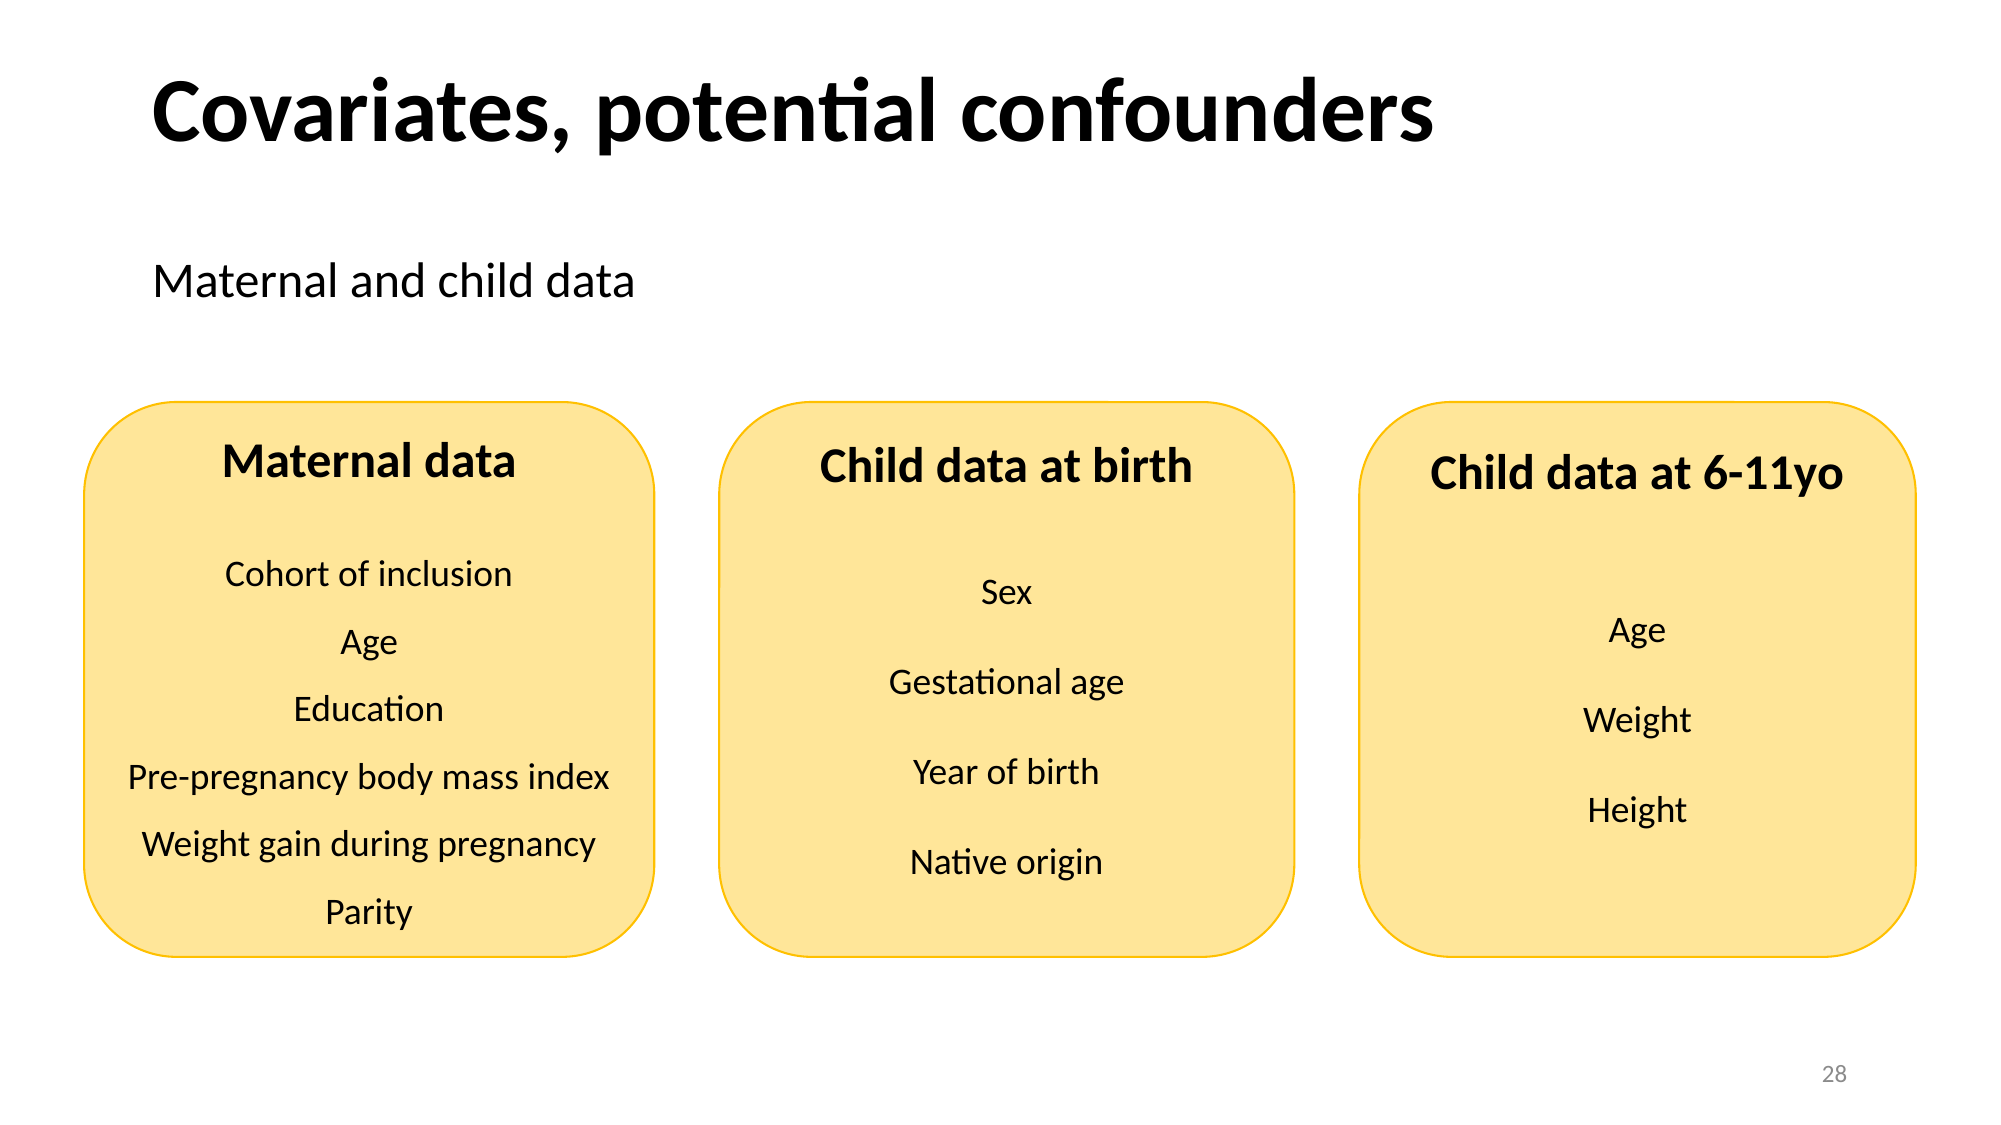

# Covariates, potential confounders

Maternal and child data

Child data at birth

Sex
Gestational age
Year of birth
Native origin

Child data at 6-11yo

Age
Weight
Height

Maternal data

Cohort of inclusion
Age
Education
Pre-pregnancy body mass index
Weight gain during pregnancy
Parity
28